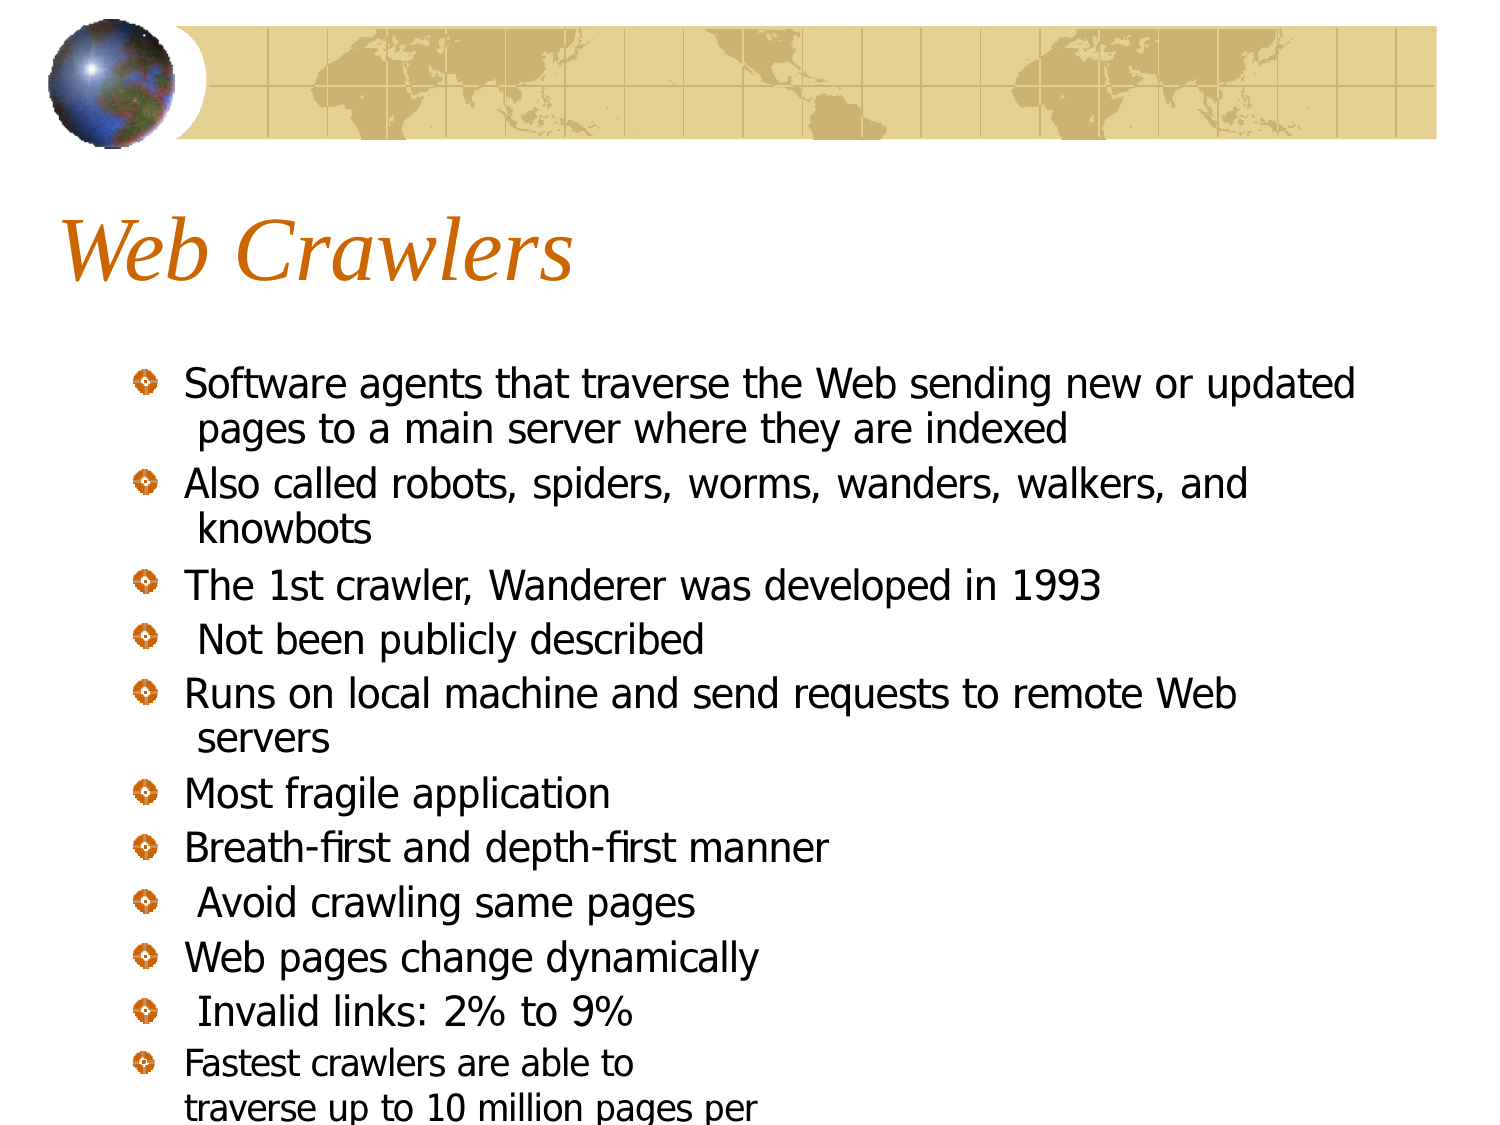

# Web Crawlers
Software agents that traverse the Web sending new or updated  pages to a main server where they are indexed
Also called robots, spiders, worms, wanders, walkers, and  knowbots
The 1st crawler, Wanderer was developed in 1993  Not been publicly described
Runs on local machine and send requests to remote Web  servers
Most fragile application
Breath-first and depth-first manner  Avoid crawling same pages
Web pages change dynamically  Invalid links: 2% to 9%
Fastest crawlers are able to traverse up to 10 million pages per day